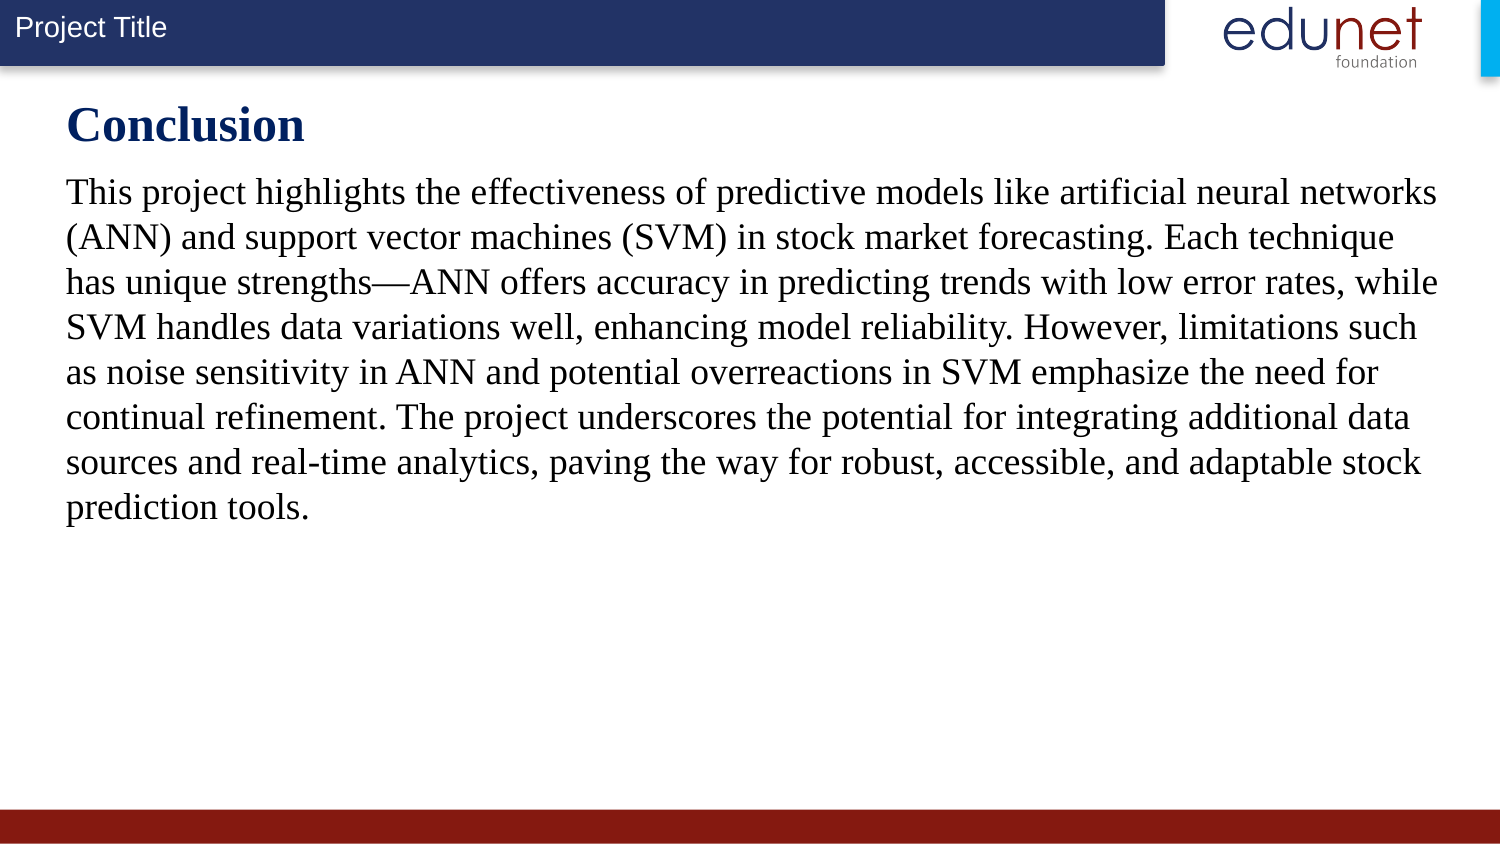

# Conclusion
This project highlights the effectiveness of predictive models like artificial neural networks (ANN) and support vector machines (SVM) in stock market forecasting. Each technique has unique strengths—ANN offers accuracy in predicting trends with low error rates, while SVM handles data variations well, enhancing model reliability. However, limitations such as noise sensitivity in ANN and potential overreactions in SVM emphasize the need for continual refinement. The project underscores the potential for integrating additional data sources and real-time analytics, paving the way for robust, accessible, and adaptable stock prediction tools.